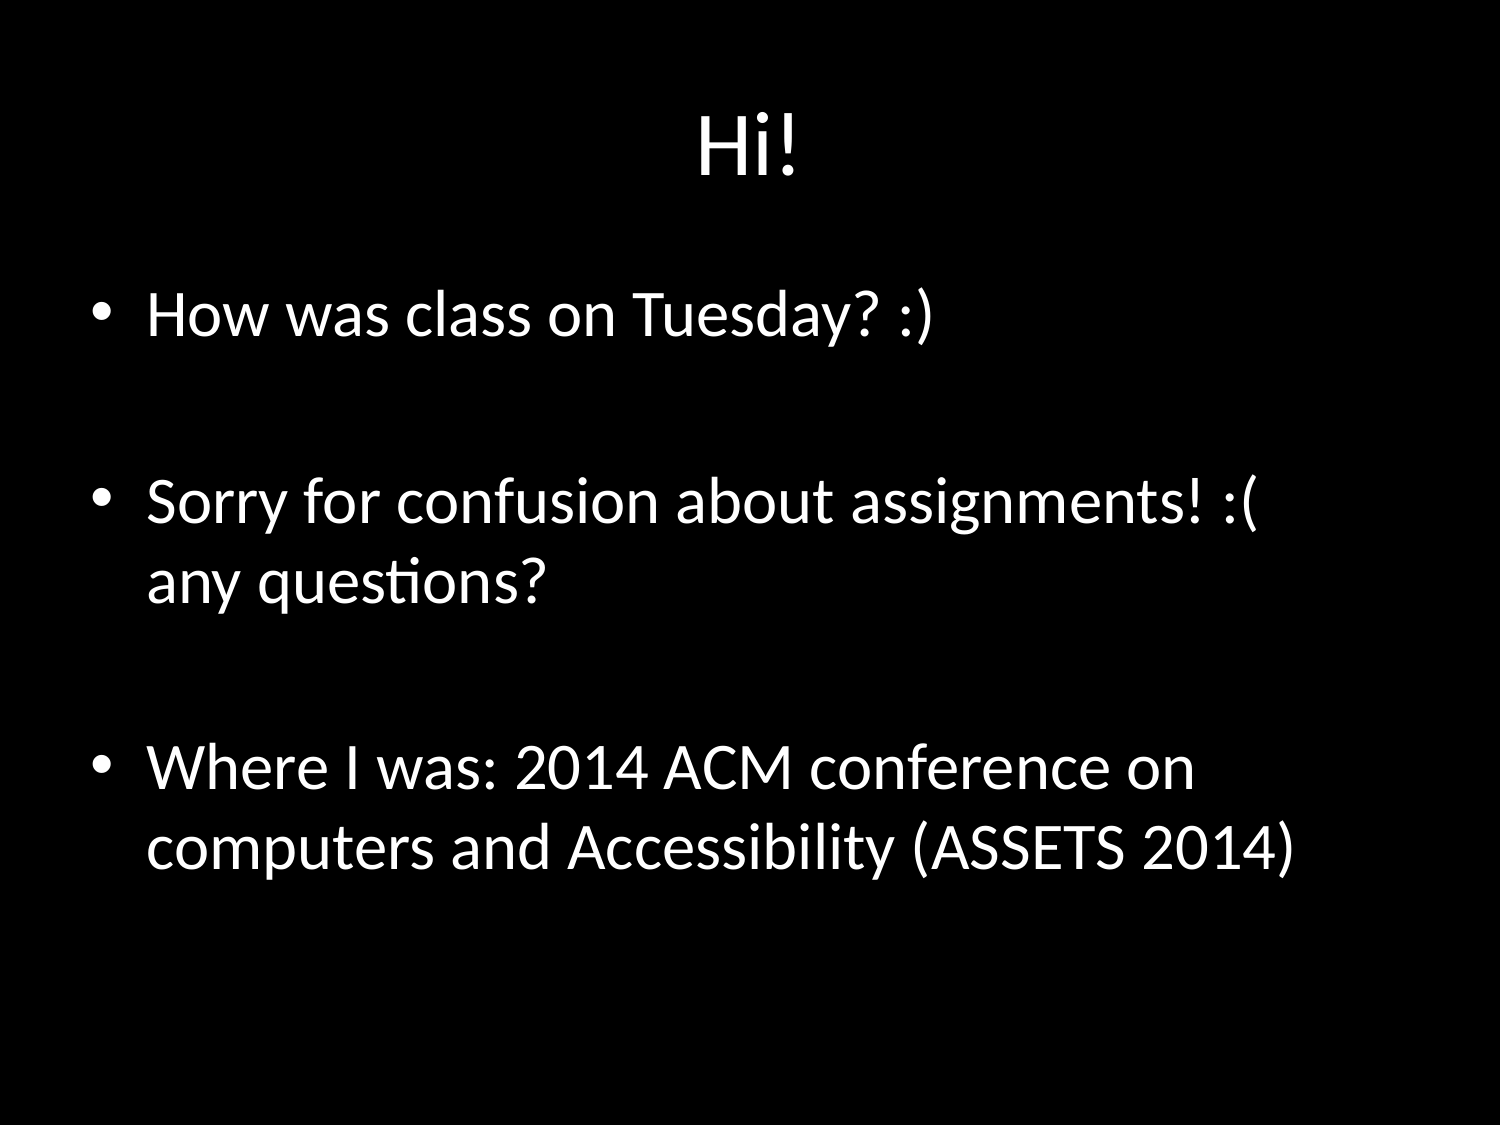

# Hi!
How was class on Tuesday? :)

Sorry for confusion about assignments! :(
any questions?

Where I was: 2014 ACM conference on computers and Accessibility (ASSETS 2014)